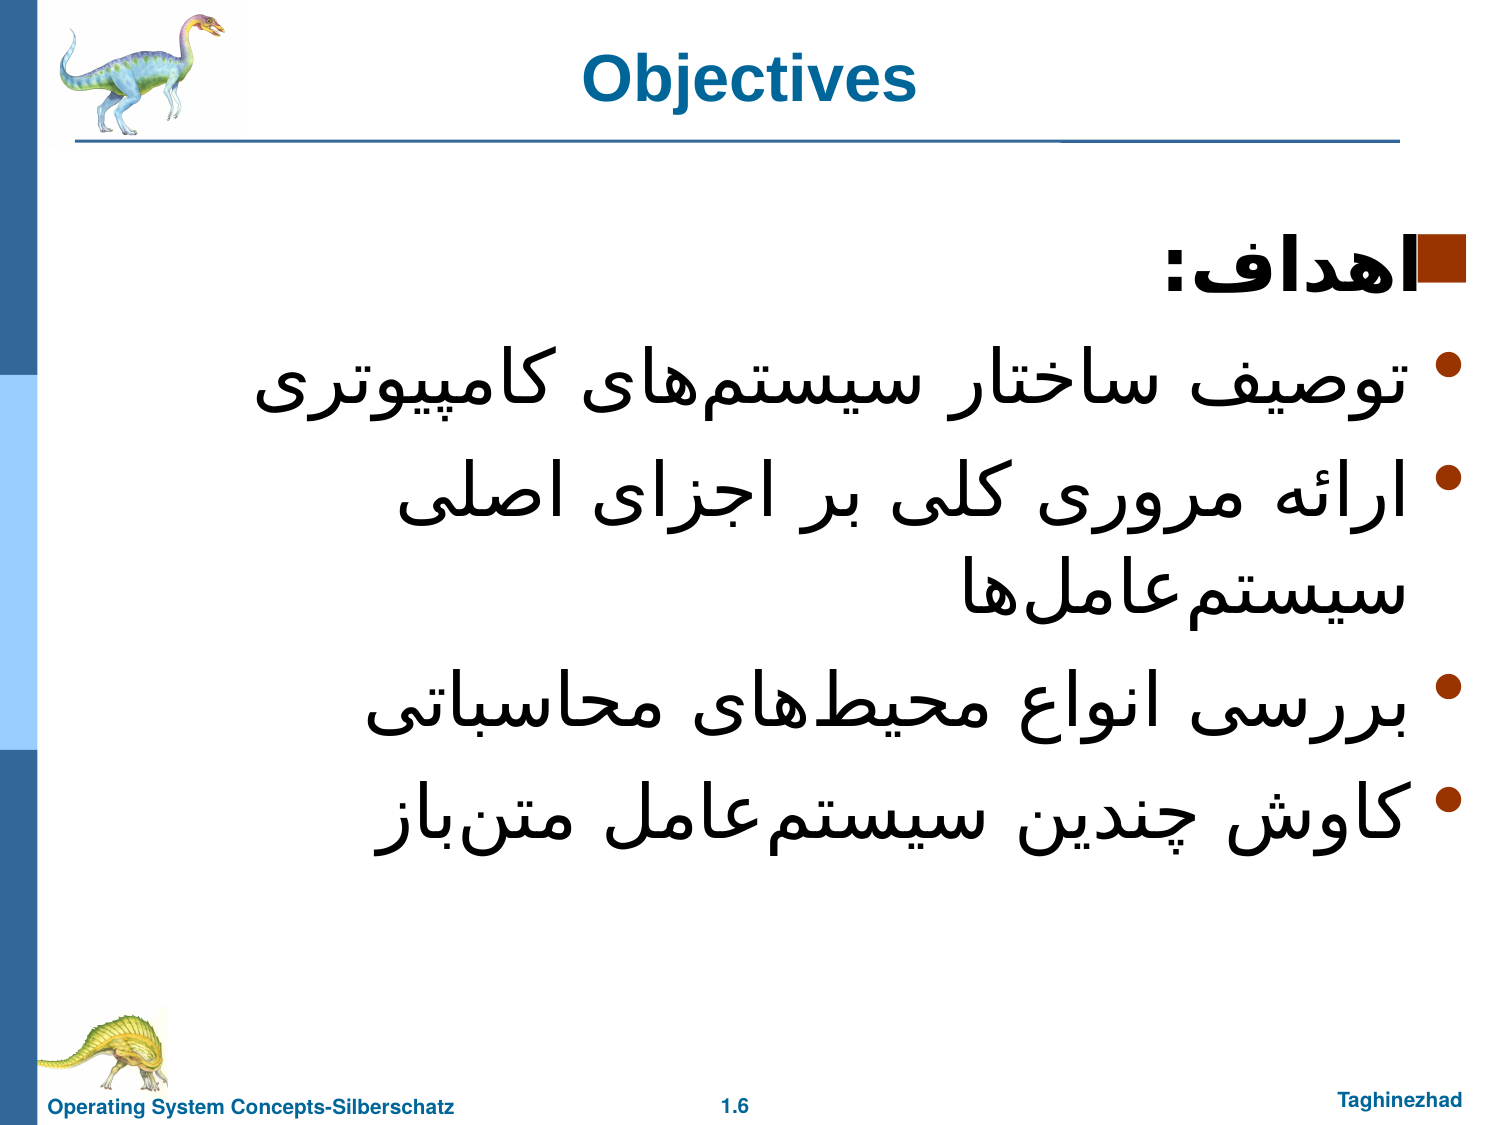

Objectives
اهداف:
توصیف ساختار سیستم‌های کامپیوتری
ارائه مروری کلی بر اجزای اصلی سیستم‌عامل‌ها
بررسی انواع محیط‌های محاسباتی
کاوش چندین سیستم‌عامل متن‌باز